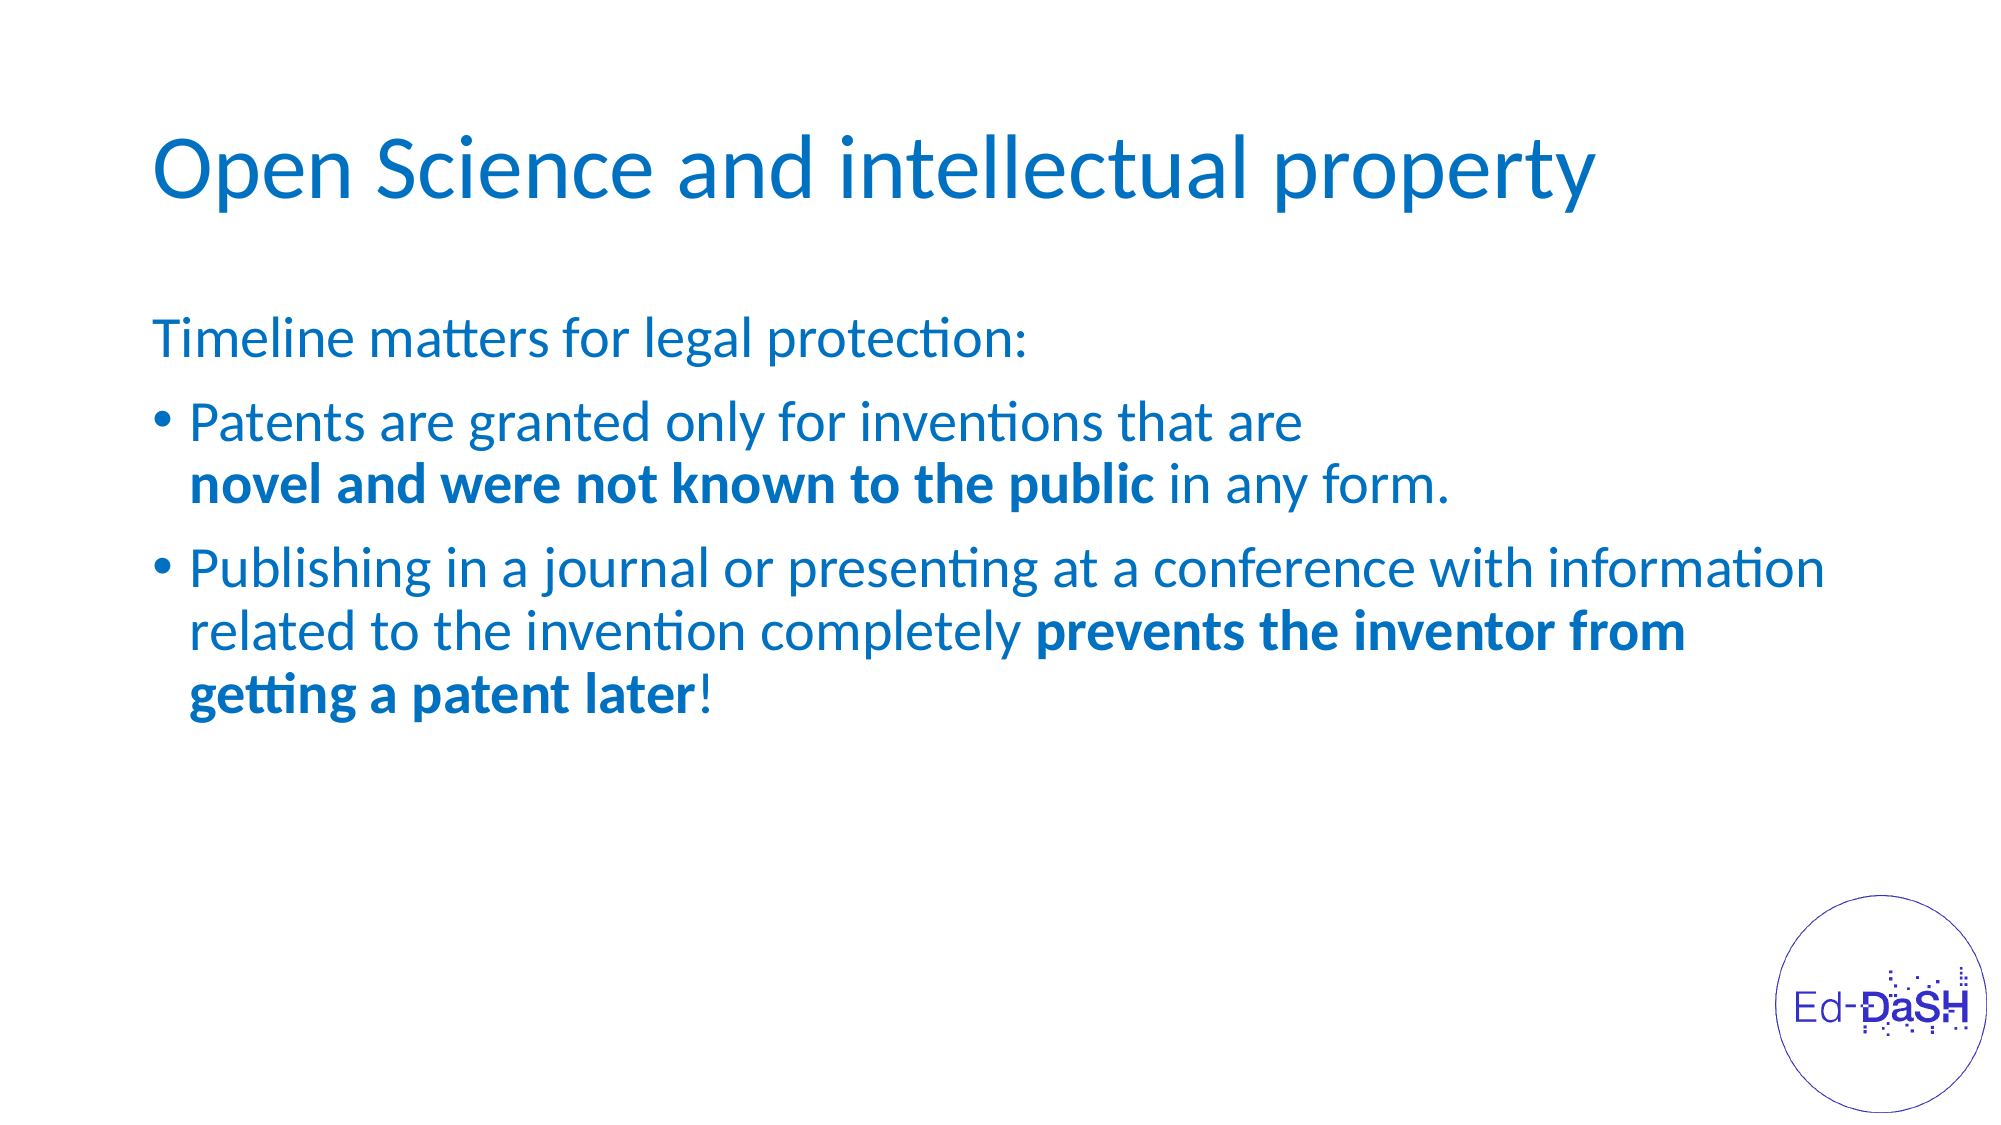

# Open Science and intellectual property
Timeline matters for legal protection:
Patents are granted only for inventions that are
novel and were not known to the public in any form.
Publishing in a journal or presenting at a conference with information related to the invention completely prevents the inventor from getting a patent later!